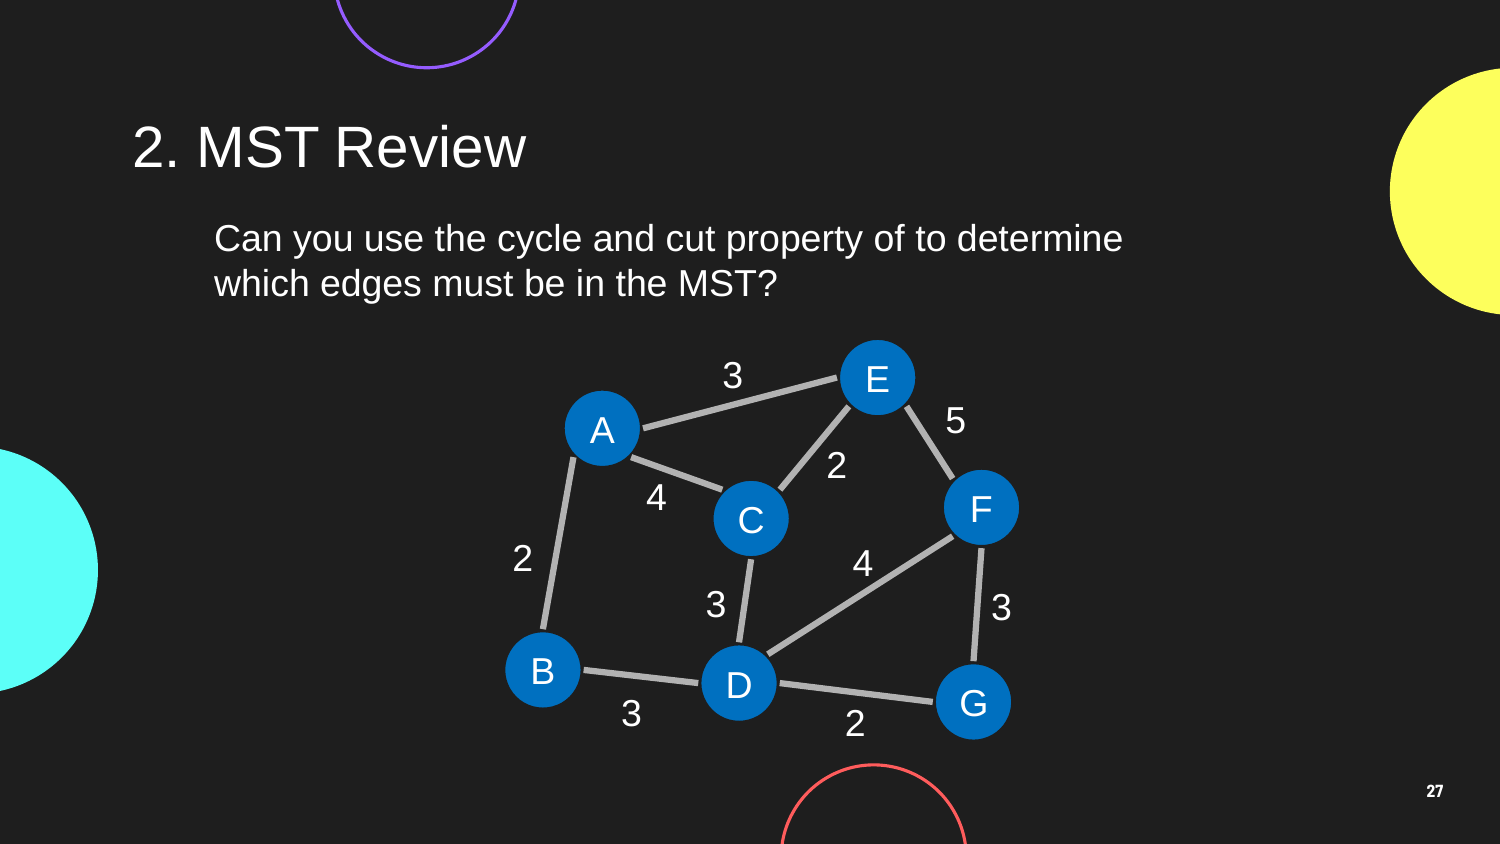

# 2. MST Review
Can you use the cycle and cut property of to determine
which edges must be in the MST?
E
3
A
5
2
4
F
C
2
4
3
3
B
D
G
3
2
27